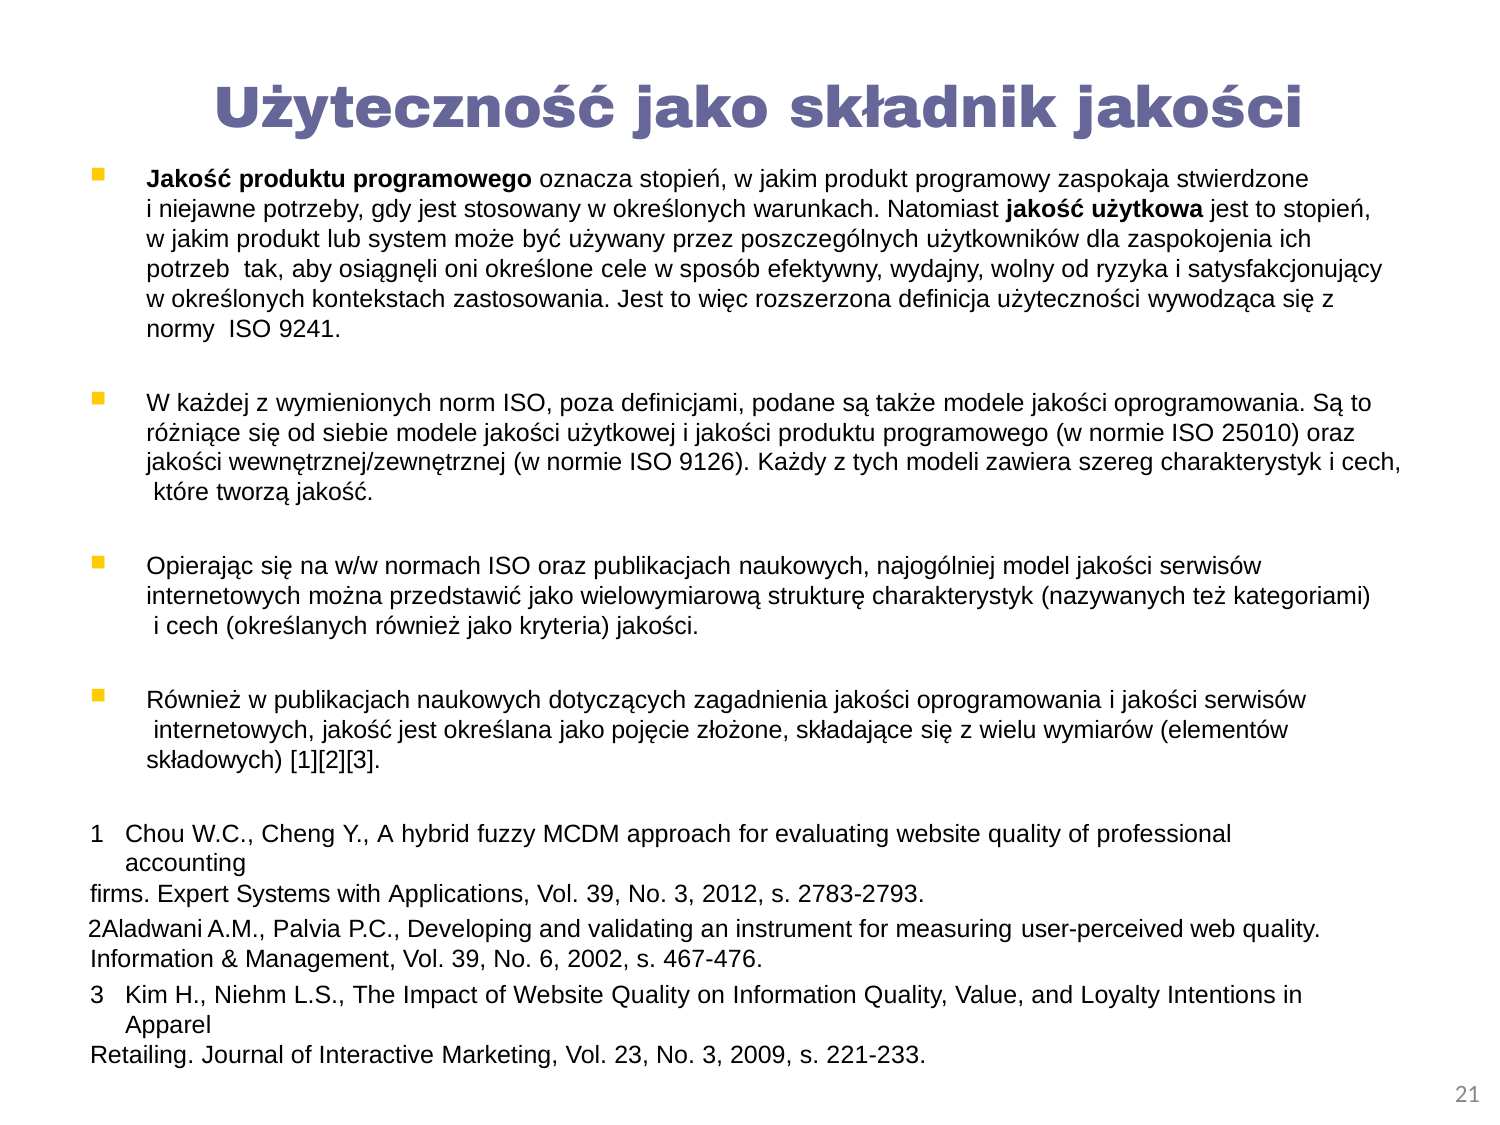

# Użyteczność jako składnik jakości
Jakość produktu programowego oznacza stopień, w jakim produkt programowy zaspokaja stwierdzone
i niejawne potrzeby, gdy jest stosowany w określonych warunkach. Natomiast jakość użytkowa jest to stopień,  w jakim produkt lub system może być używany przez poszczególnych użytkowników dla zaspokojenia ich potrzeb  tak, aby osiągnęli oni określone cele w sposób efektywny, wydajny, wolny od ryzyka i satysfakcjonujący
w określonych kontekstach zastosowania. Jest to więc rozszerzona definicja użyteczności wywodząca się z normy  ISO 9241.

W każdej z wymienionych norm ISO, poza definicjami, podane są także modele jakości oprogramowania. Są to  różniące się od siebie modele jakości użytkowej i jakości produktu programowego (w normie ISO 25010) oraz  jakości wewnętrznej/zewnętrznej (w normie ISO 9126). Każdy z tych modeli zawiera szereg charakterystyk i cech,  które tworzą jakość.

Opierając się na w/w normach ISO oraz publikacjach naukowych, najogólniej model jakości serwisów
internetowych można przedstawić jako wielowymiarową strukturę charakterystyk (nazywanych też kategoriami)  i cech (określanych również jako kryteria) jakości.

Również w publikacjach naukowych dotyczących zagadnienia jakości oprogramowania i jakości serwisów  internetowych, jakość jest określana jako pojęcie złożone, składające się z wielu wymiarów (elementów  składowych) [1][2][3].

Chou W.C., Cheng Y., A hybrid fuzzy MCDM approach for evaluating website quality of professional accounting
firms. Expert Systems with Applications, Vol. 39, No. 3, 2012, s. 2783-2793.
Aladwani A.M., Palvia P.C., Developing and validating an instrument for measuring user-perceived web quality.  Information & Management, Vol. 39, No. 6, 2002, s. 467-476.
Kim H., Niehm L.S., The Impact of Website Quality on Information Quality, Value, and Loyalty Intentions in Apparel
Retailing. Journal of Interactive Marketing, Vol. 23, No. 3, 2009, s. 221-233.
21